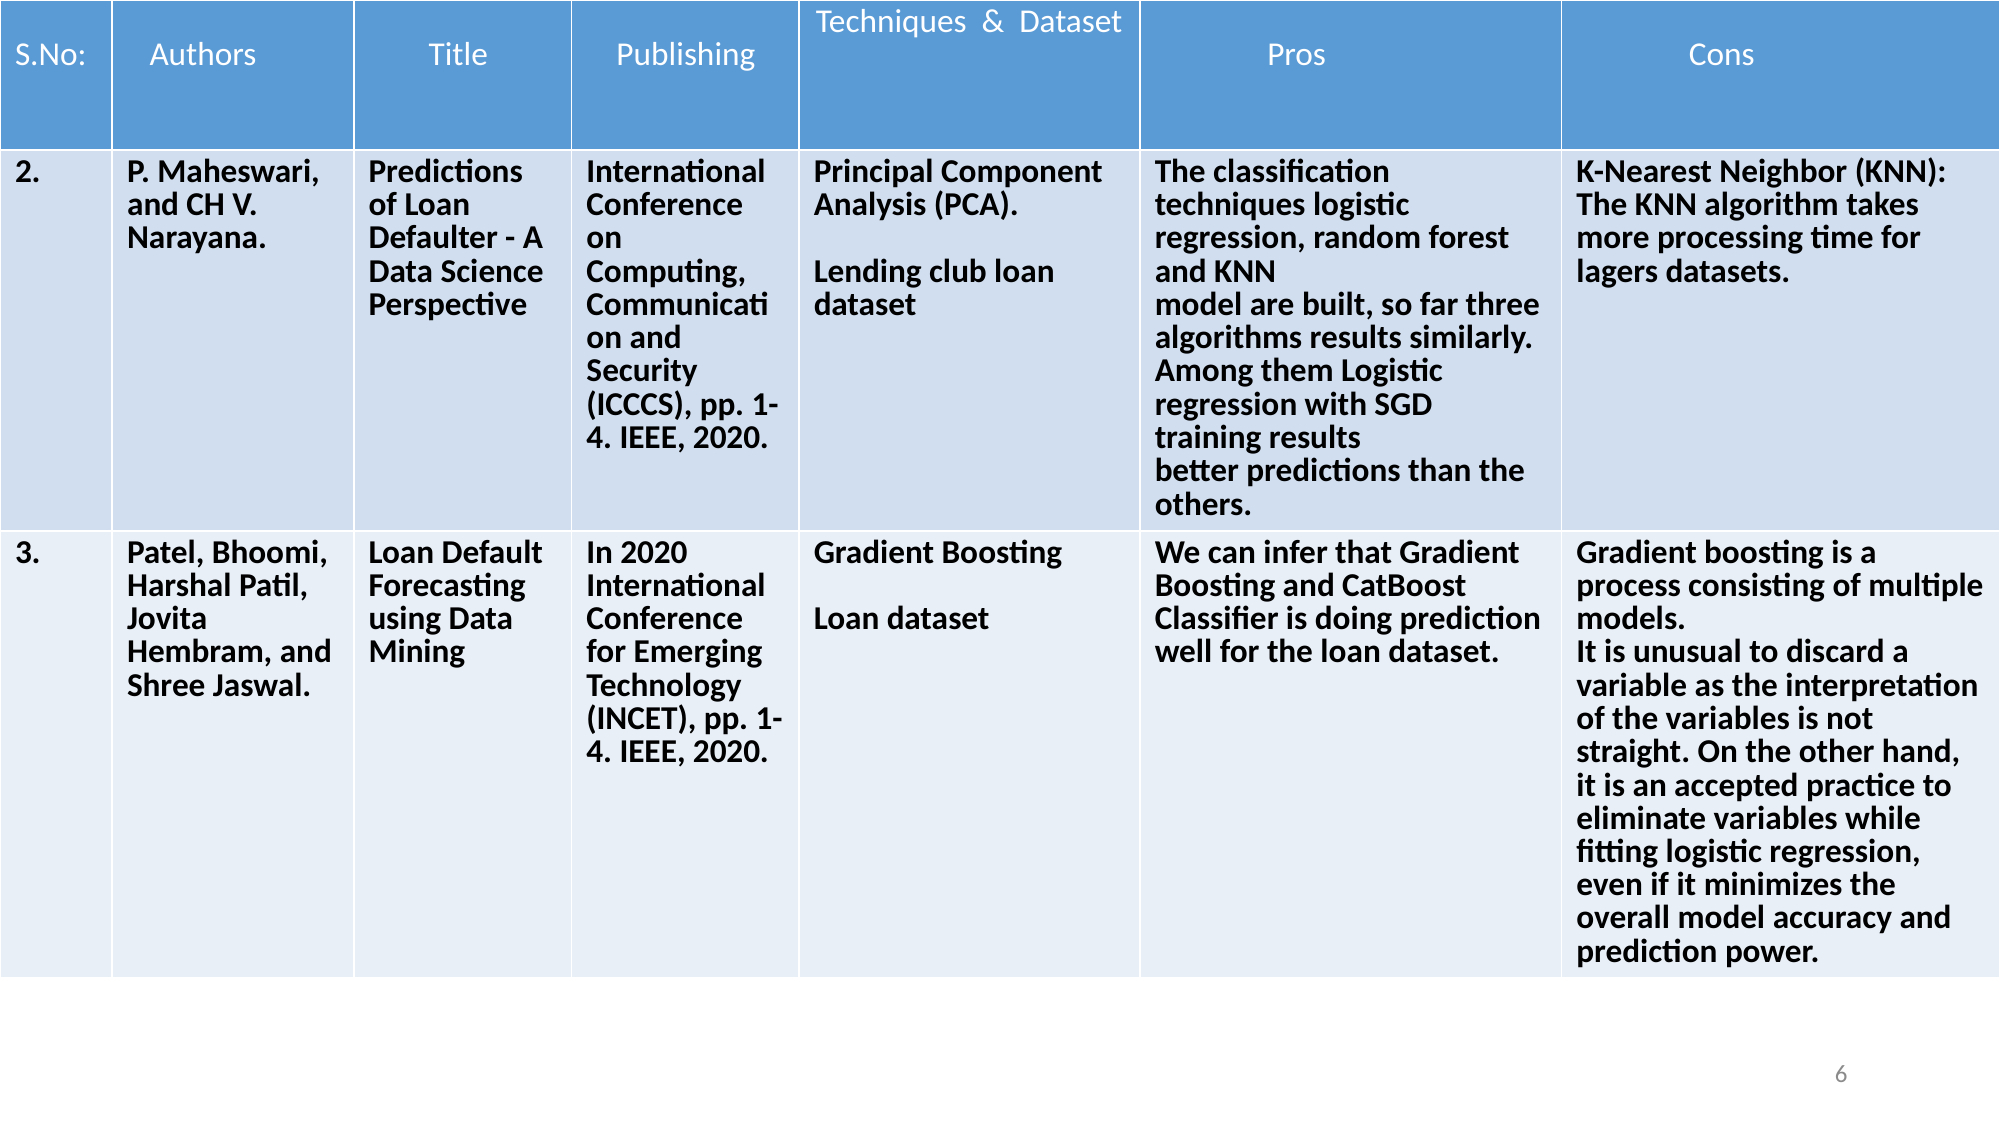

| S.No: | Authors | Title | Publishing | Techniques & Dataset | Pros | Cons |
| --- | --- | --- | --- | --- | --- | --- |
| 2. | P. Maheswari, and CH V. Narayana. | Predictions of Loan Defaulter - A Data Science Perspective | International Conference on Computing, Communication and Security (ICCCS), pp. 1-4. IEEE, 2020. | Principal Component Analysis (PCA). Lending club loan dataset | The classification techniques logistic regression, random forest and KNN model are built, so far three algorithms results similarly. Among them Logistic regression with SGD training results better predictions than the others. | K-Nearest Neighbor (KNN): The KNN algorithm takes more processing time for lagers datasets. |
| 3. | Patel, Bhoomi, Harshal Patil, Jovita Hembram, and Shree Jaswal. | Loan Default Forecasting using Data Mining | In 2020 International Conference for Emerging Technology (INCET), pp. 1-4. IEEE, 2020. | Gradient Boosting Loan dataset | We can infer that Gradient Boosting and CatBoost Classifier is doing prediction well for the loan dataset. | Gradient boosting is a process consisting of multiple models. It is unusual to discard a variable as the interpretation of the variables is not straight. On the other hand, it is an accepted practice to eliminate variables while fitting logistic regression, even if it minimizes the overall model accuracy and prediction power. |
6